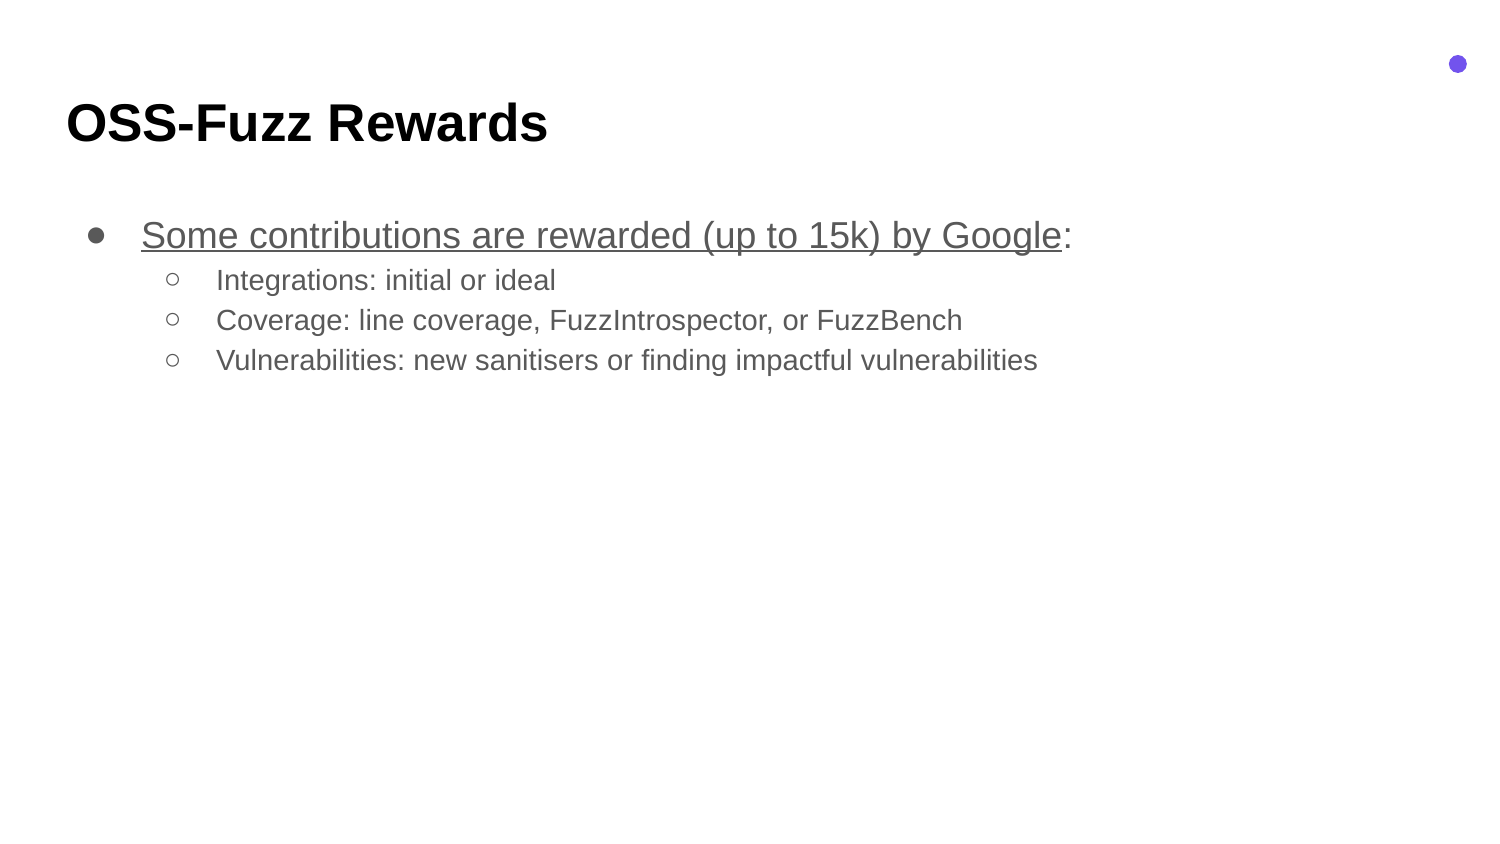

# OSS-Fuzz Rewards
Some contributions are rewarded (up to 15k) by Google:
Integrations: initial or ideal
Coverage: line coverage, FuzzIntrospector, or FuzzBench
Vulnerabilities: new sanitisers or finding impactful vulnerabilities